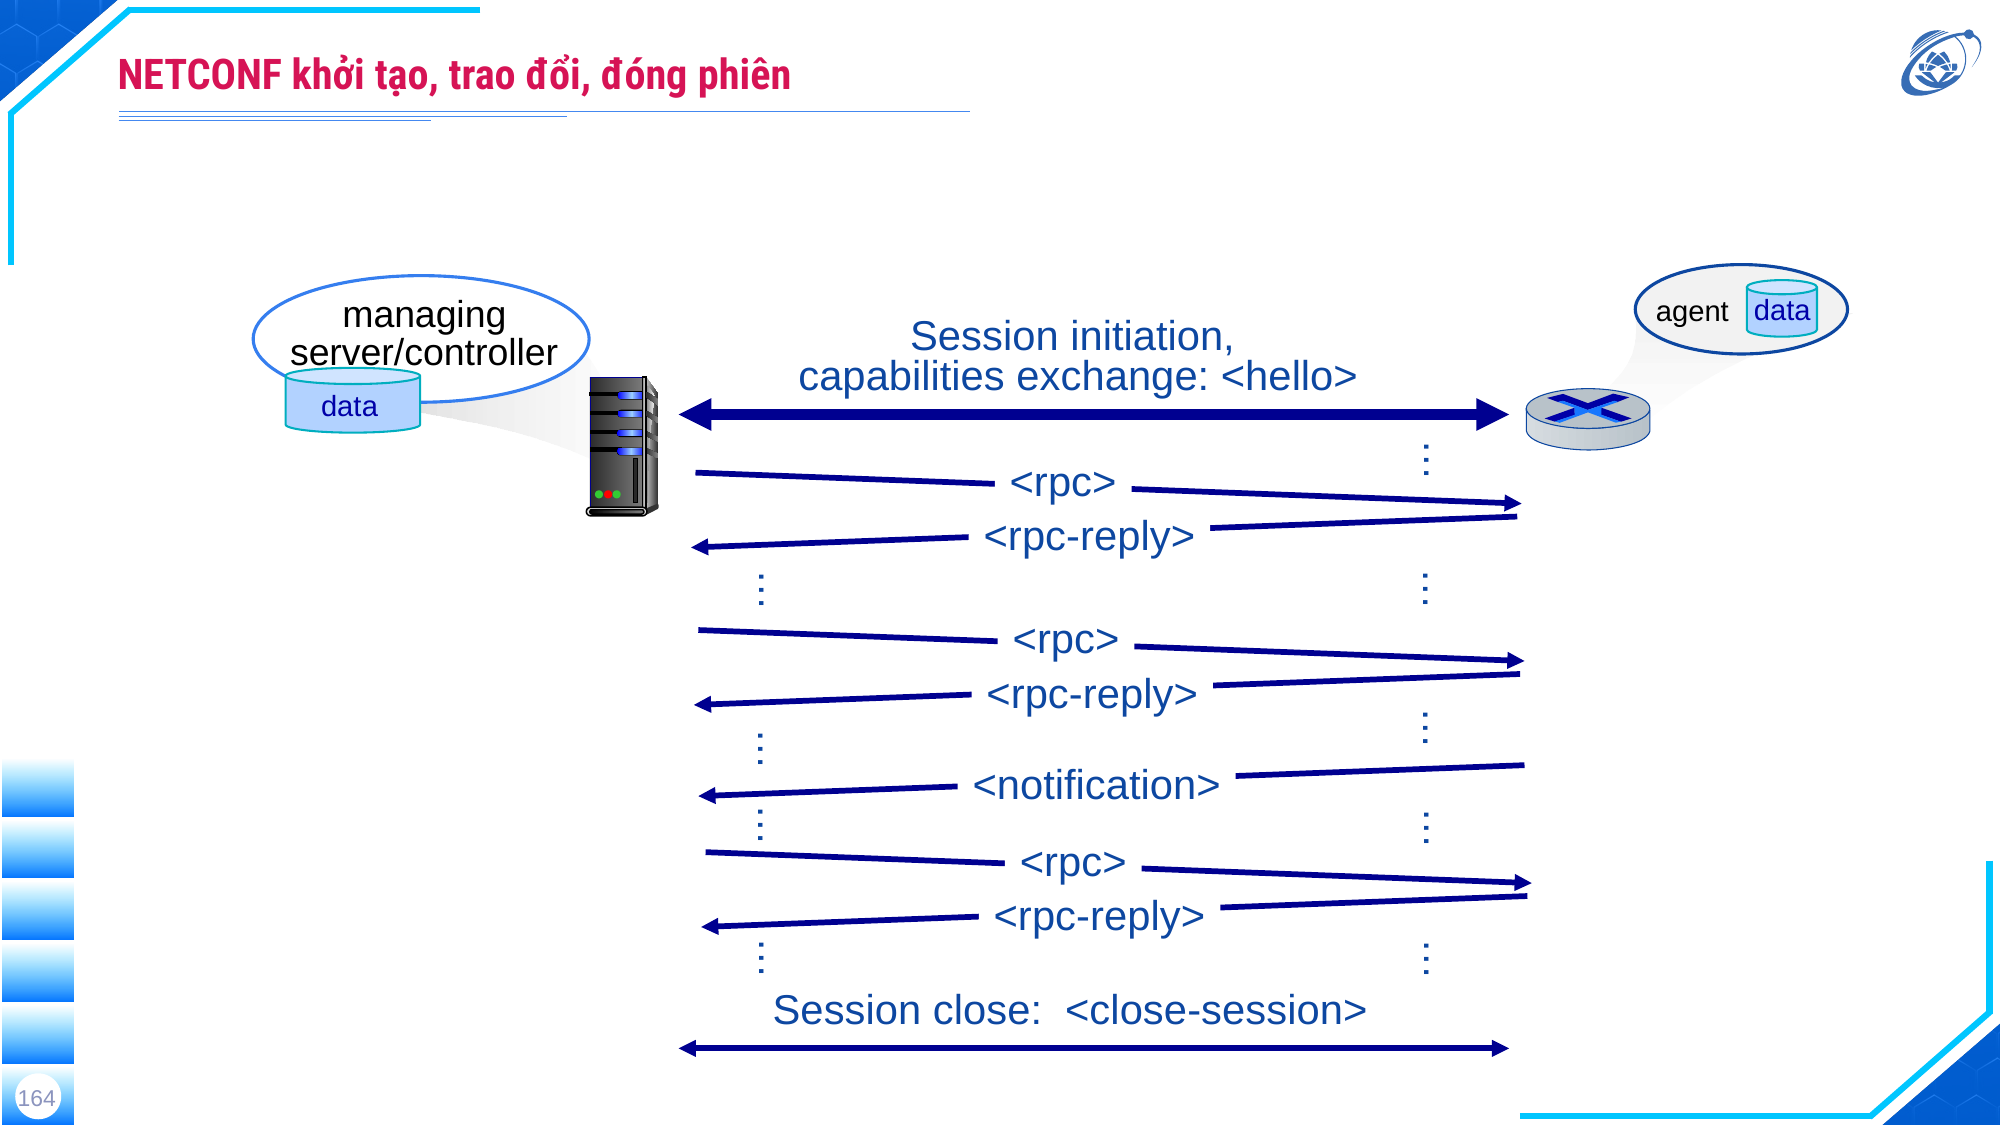

# NETCONF khởi tạo, trao đổi, đóng phiên

data
agent

managing
server/controller

data
Session initiation,
capabilities exchange: <hello>

…
…
…
…
…
<rpc>
<rpc-reply>
…
<rpc>
<rpc-reply>
…
<notification>
…
<rpc>
<rpc-reply>
…
Session close:  <close-session>
164